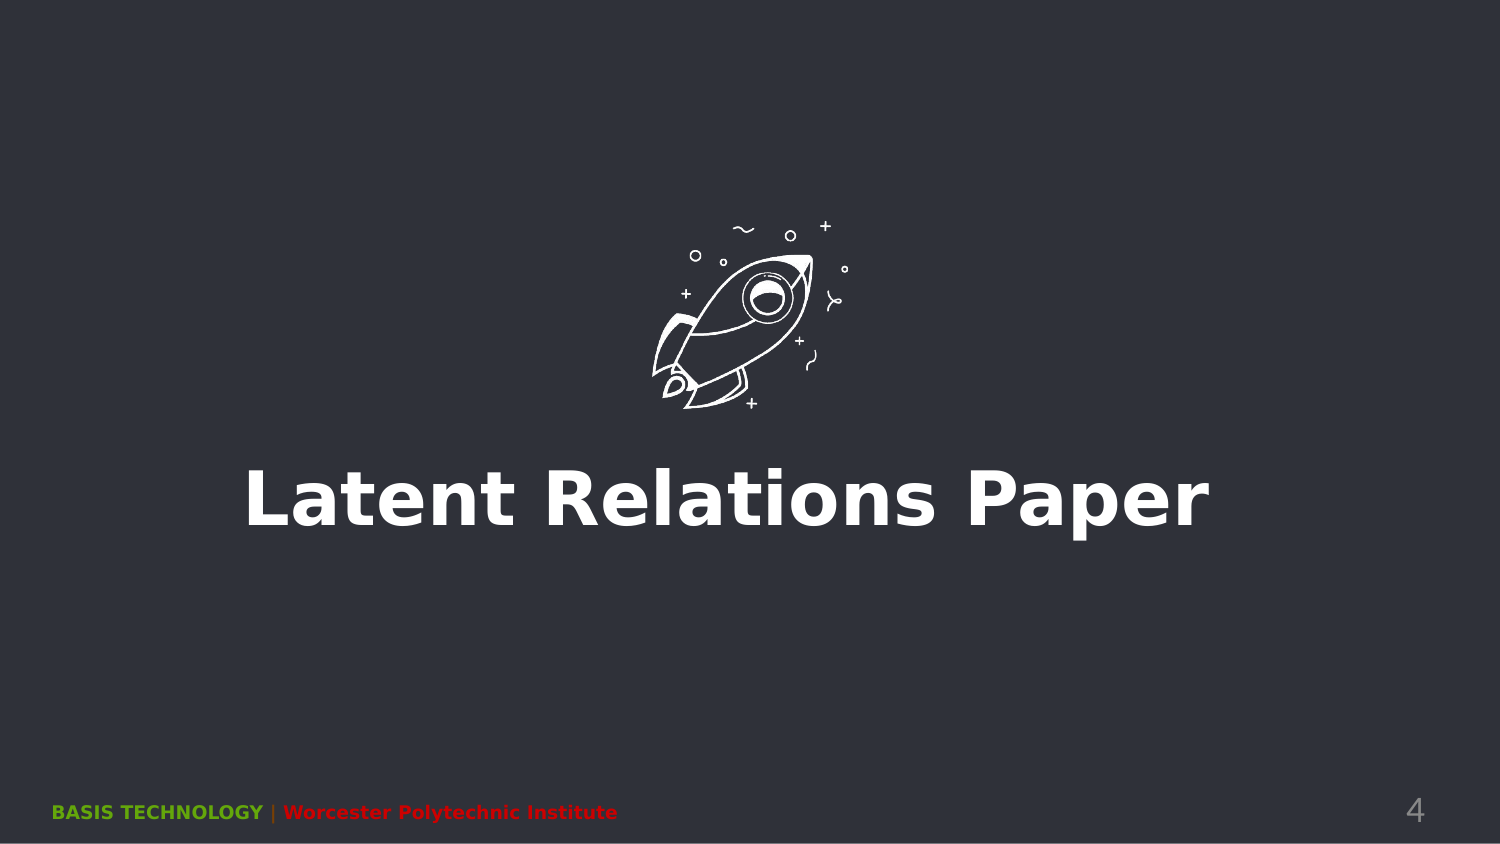

# Latent Relations Paper

4
BASIS TECHNOLOGY | Worcester Polytechnic Institute